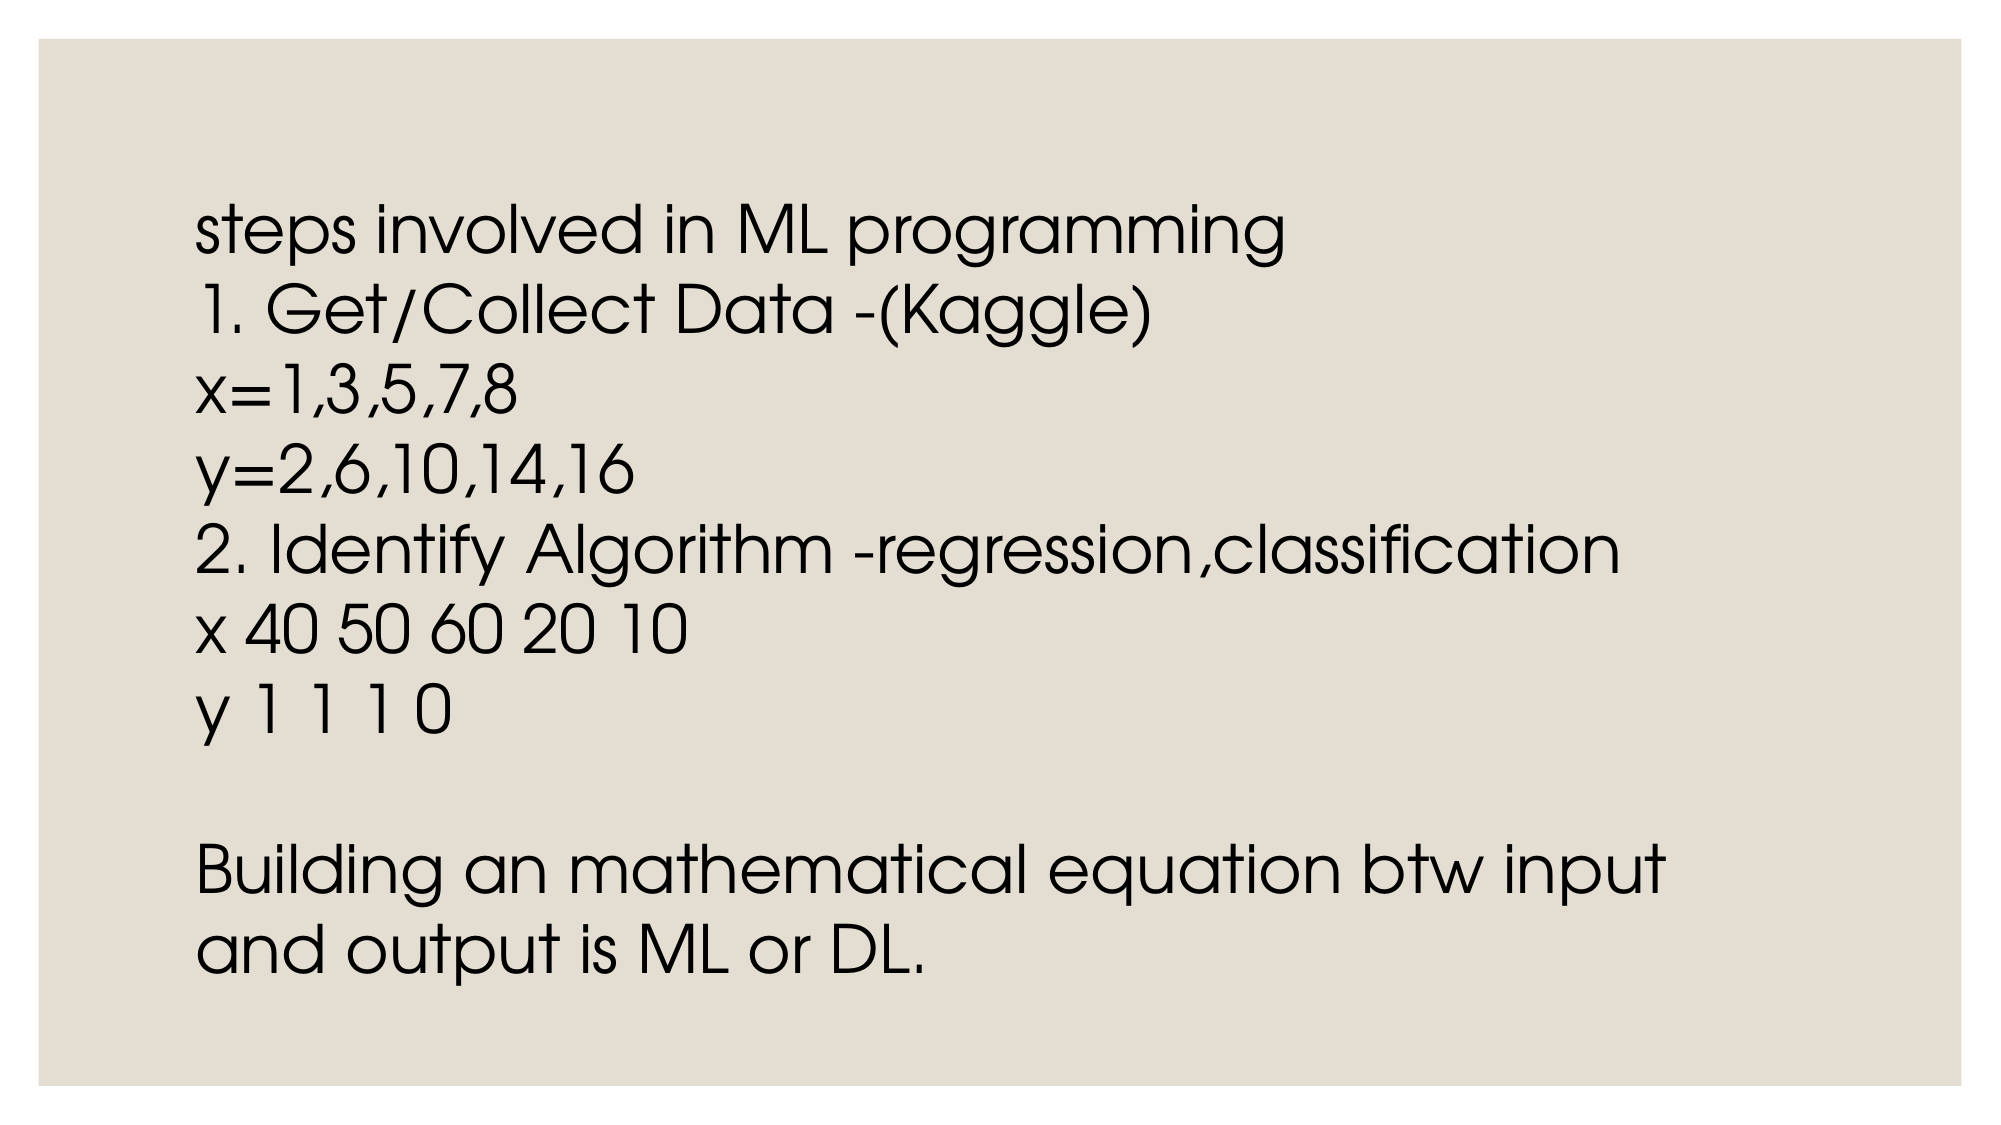

steps involved in ML programming
1. Get/Collect Data -(Kaggle)
x=1,3,5,7,8
y=2,6,10,14,16
2. Identify Algorithm -regression,classification
x 40 50 60 20 10
y 1 1 1 0

Building an mathematical equation btw input and output is ML or DL.